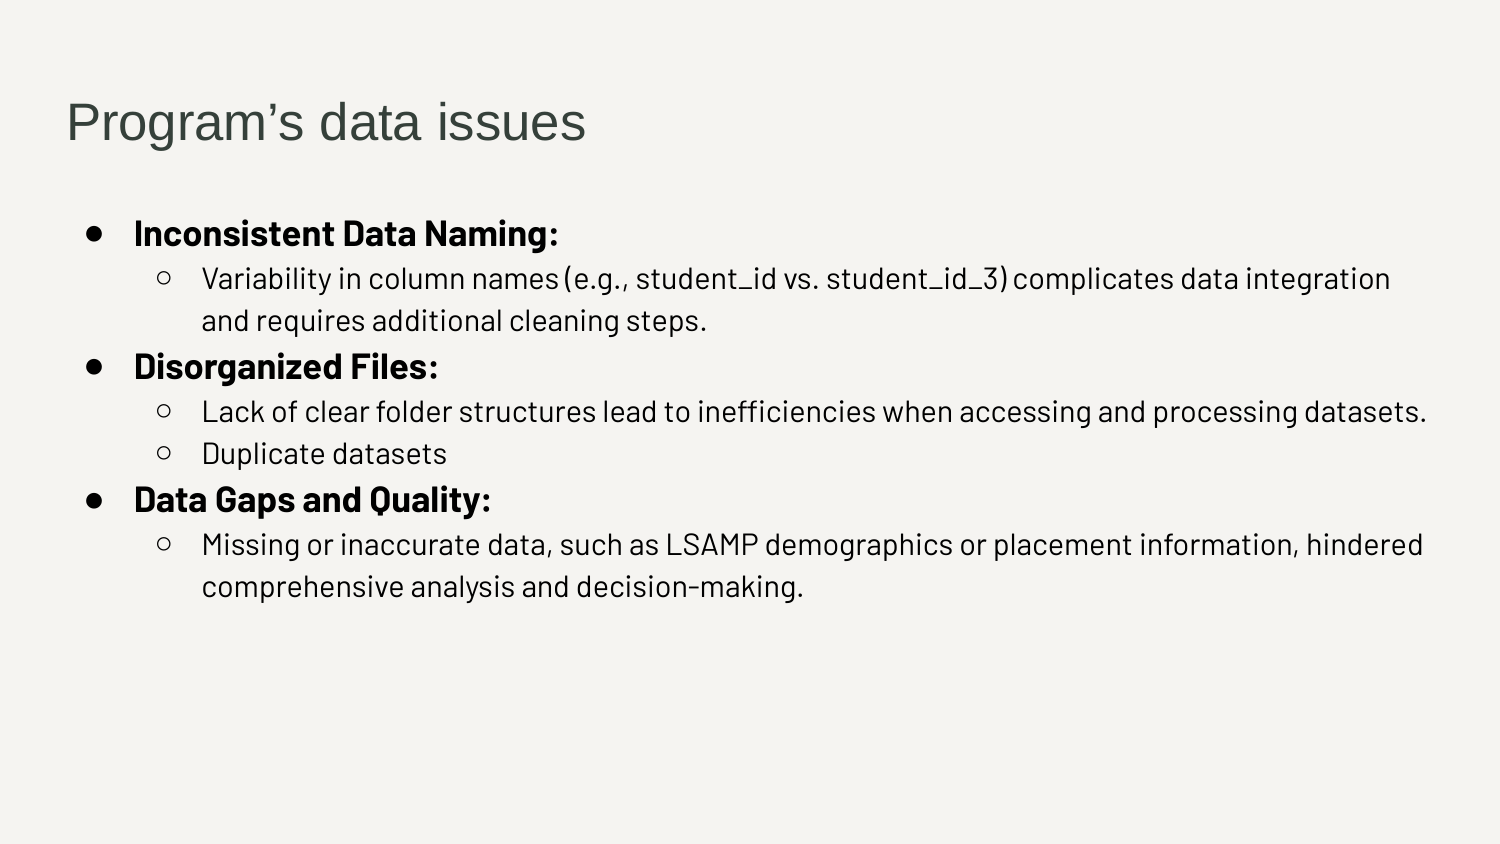

# Program’s data issues
Inconsistent Data Naming:
Variability in column names (e.g., student_id vs. student_id_3) complicates data integration and requires additional cleaning steps.
Disorganized Files:
Lack of clear folder structures lead to inefficiencies when accessing and processing datasets.
Duplicate datasets
Data Gaps and Quality:
Missing or inaccurate data, such as LSAMP demographics or placement information, hindered comprehensive analysis and decision-making.